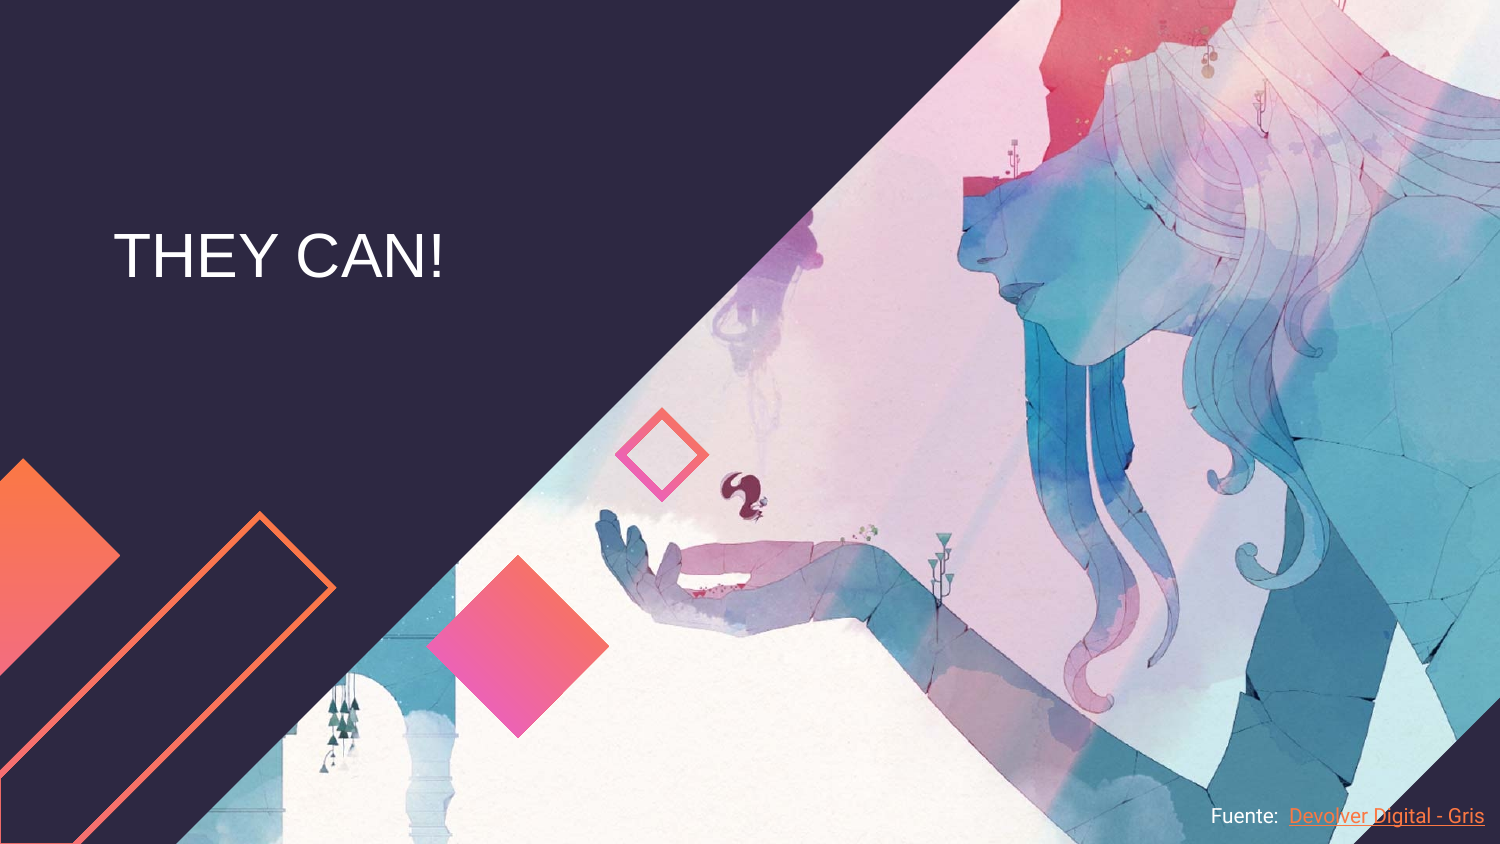

# THEY CAN!
Fuente:  Devolver Digital - Gris